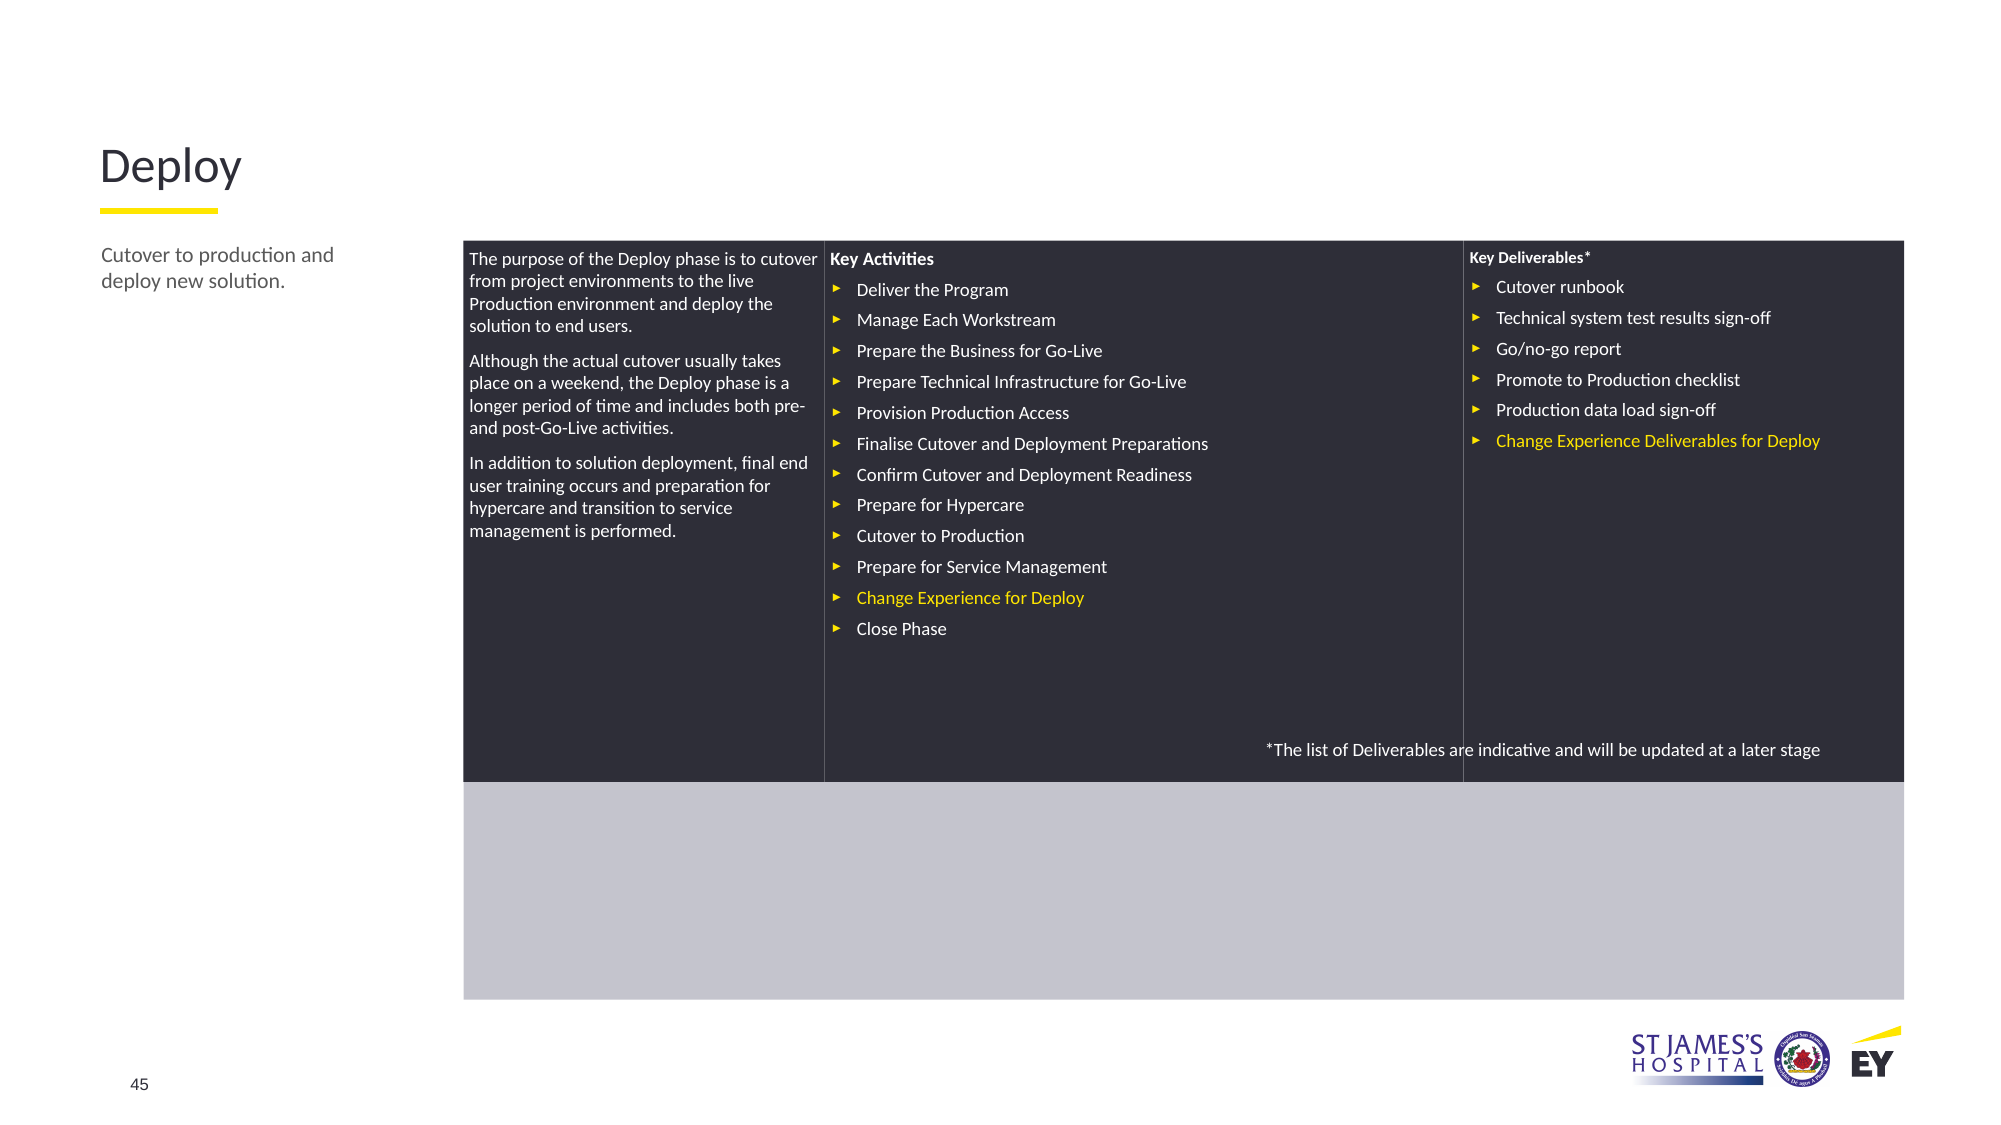

Deploy
Key Deliverables*
Cutover runbook
Technical system test results sign-off
Go/no-go report
Promote to Production checklist
Production data load sign-off
Change Experience Deliverables for Deploy
The purpose of the Deploy phase is to cutover from project environments to the live Production environment and deploy the solution to end users.
Although the actual cutover usually takes place on a weekend, the Deploy phase is a longer period of time and includes both pre- and post-Go-Live activities.
In addition to solution deployment, final end user training occurs and preparation for hypercare and transition to service management is performed.
Key Activities
Deliver the Program
Manage Each Workstream
Prepare the Business for Go-Live
Prepare Technical Infrastructure for Go-Live
Provision Production Access
Finalise Cutover and Deployment Preparations
Confirm Cutover and Deployment Readiness
Prepare for Hypercare
Cutover to Production
Prepare for Service Management
Change Experience for Deploy
Close Phase
Cutover to production and deploy new solution.
*The list of Deliverables are indicative and will be updated at a later stage